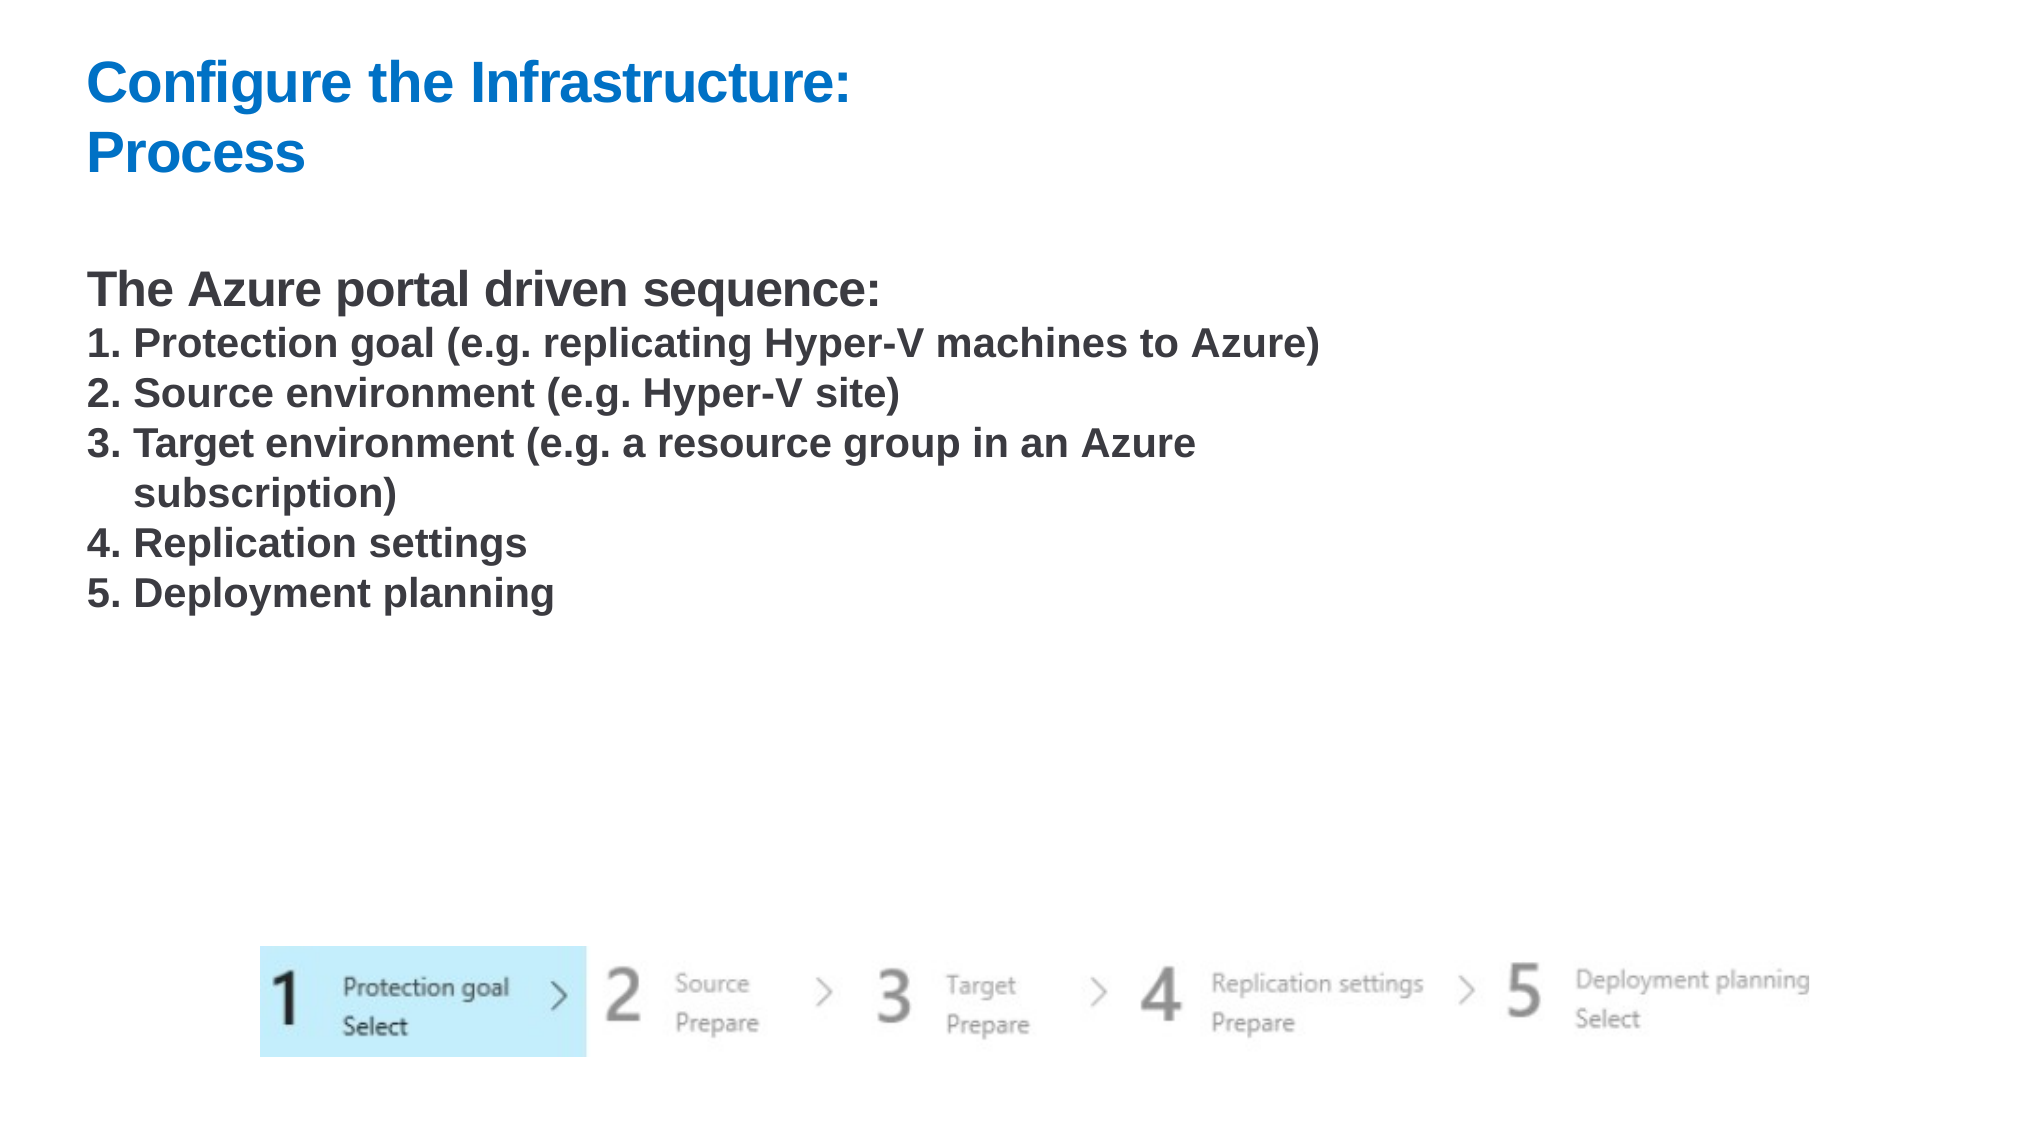

# Configure the Infrastructure: Process
The Azure portal driven sequence:
Protection goal (e.g. replicating Hyper-V machines to Azure)
Source environment (e.g. Hyper-V site)
Target environment (e.g. a resource group in an Azure subscription)
Replication settings
Deployment planning